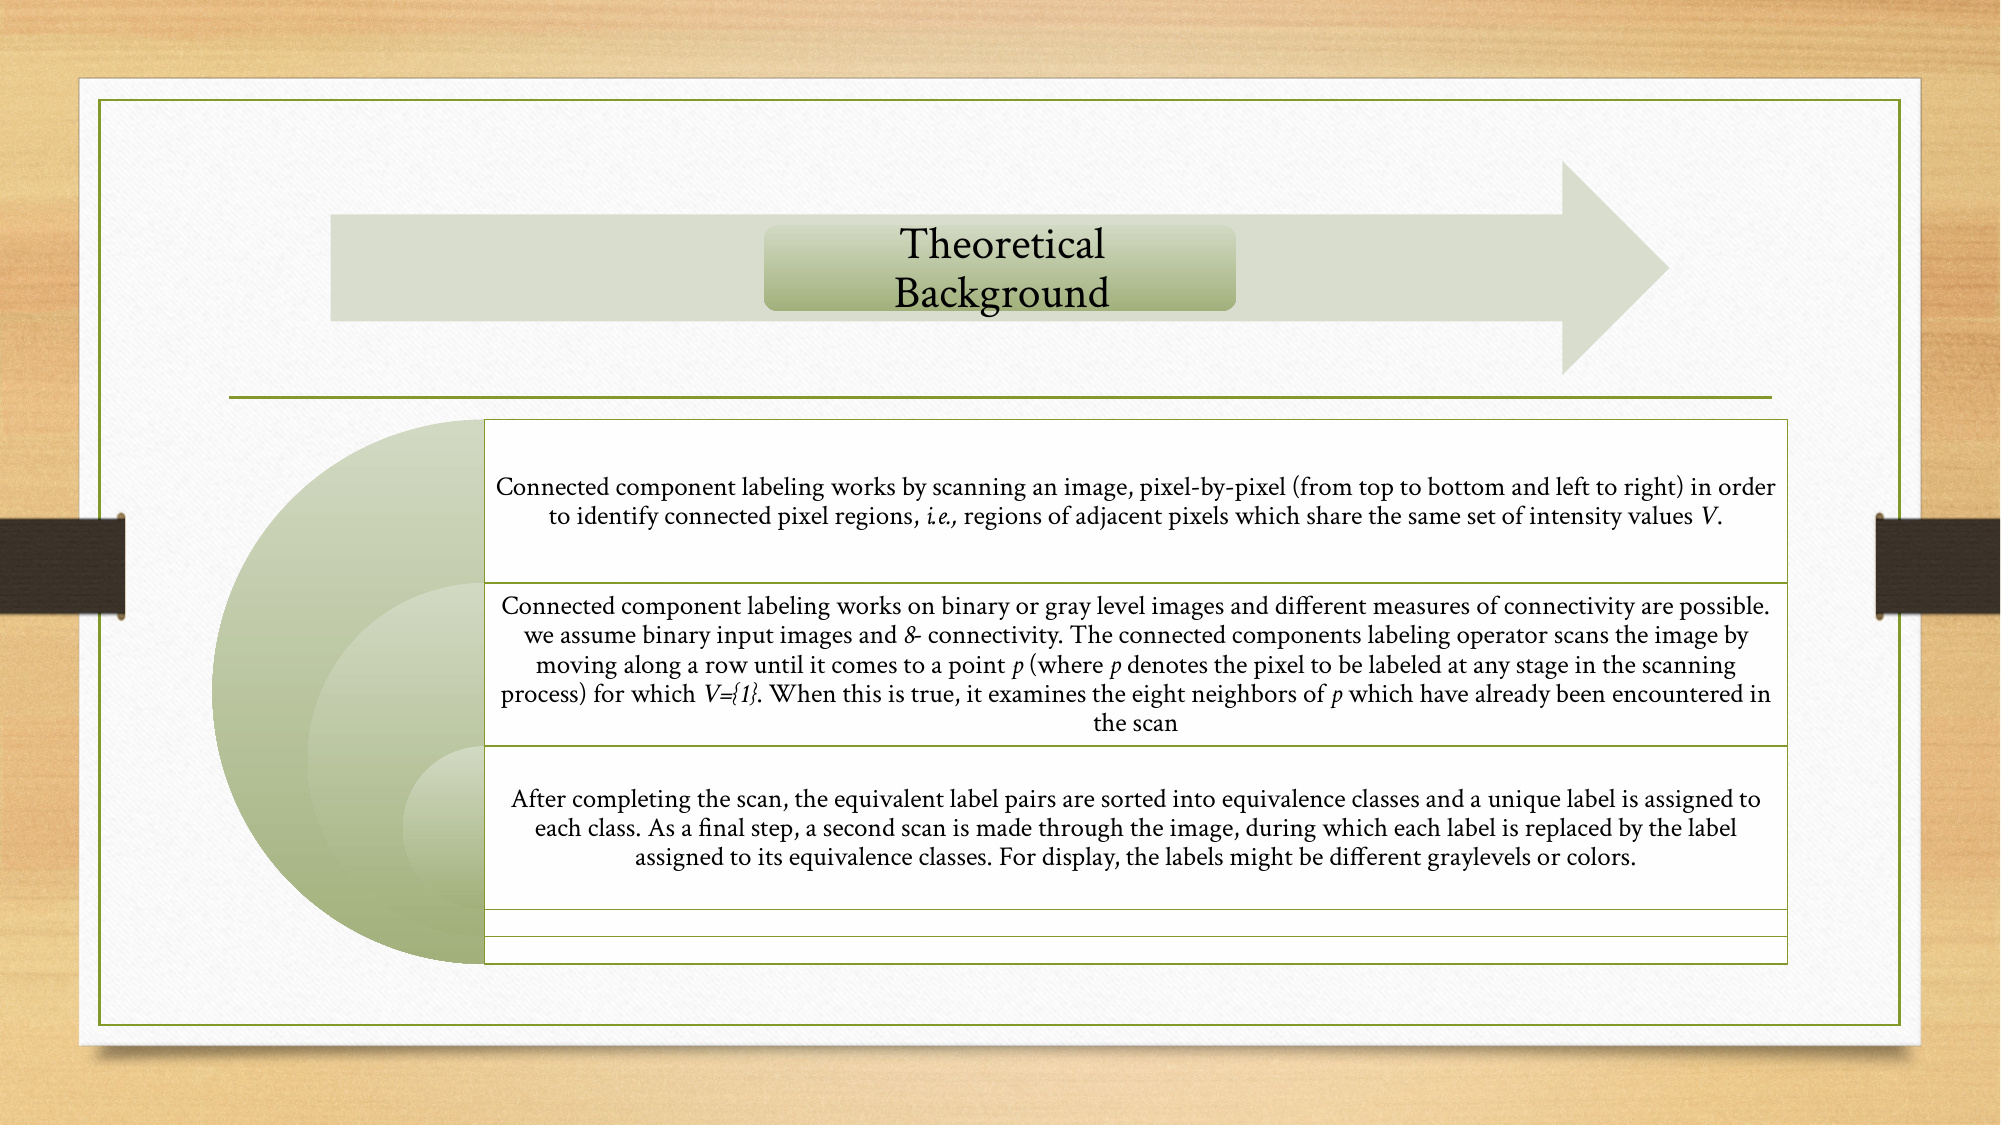

Theoretical Background
Connected component labeling works by scanning an image, pixel-by-pixel (from top to bottom and left to right) in order to identify connected pixel regions, i.e., regions of adjacent pixels which share the same set of intensity values V.
Connected component labeling works on binary or gray level images and different measures of connectivity are possible. we assume binary input images and 8- connectivity. The connected components labeling operator scans the image by moving along a row until it comes to a point p (where p denotes the pixel to be labeled at any stage in the scanning process) for which V={1}. When this is true, it examines the eight neighbors of p which have already been encountered in the scan
After completing the scan, the equivalent label pairs are sorted into equivalence classes and a unique label is assigned to each class. As a final step, a second scan is made through the image, during which each label is replaced by the label assigned to its equivalence classes. For display, the labels might be different graylevels or colors.